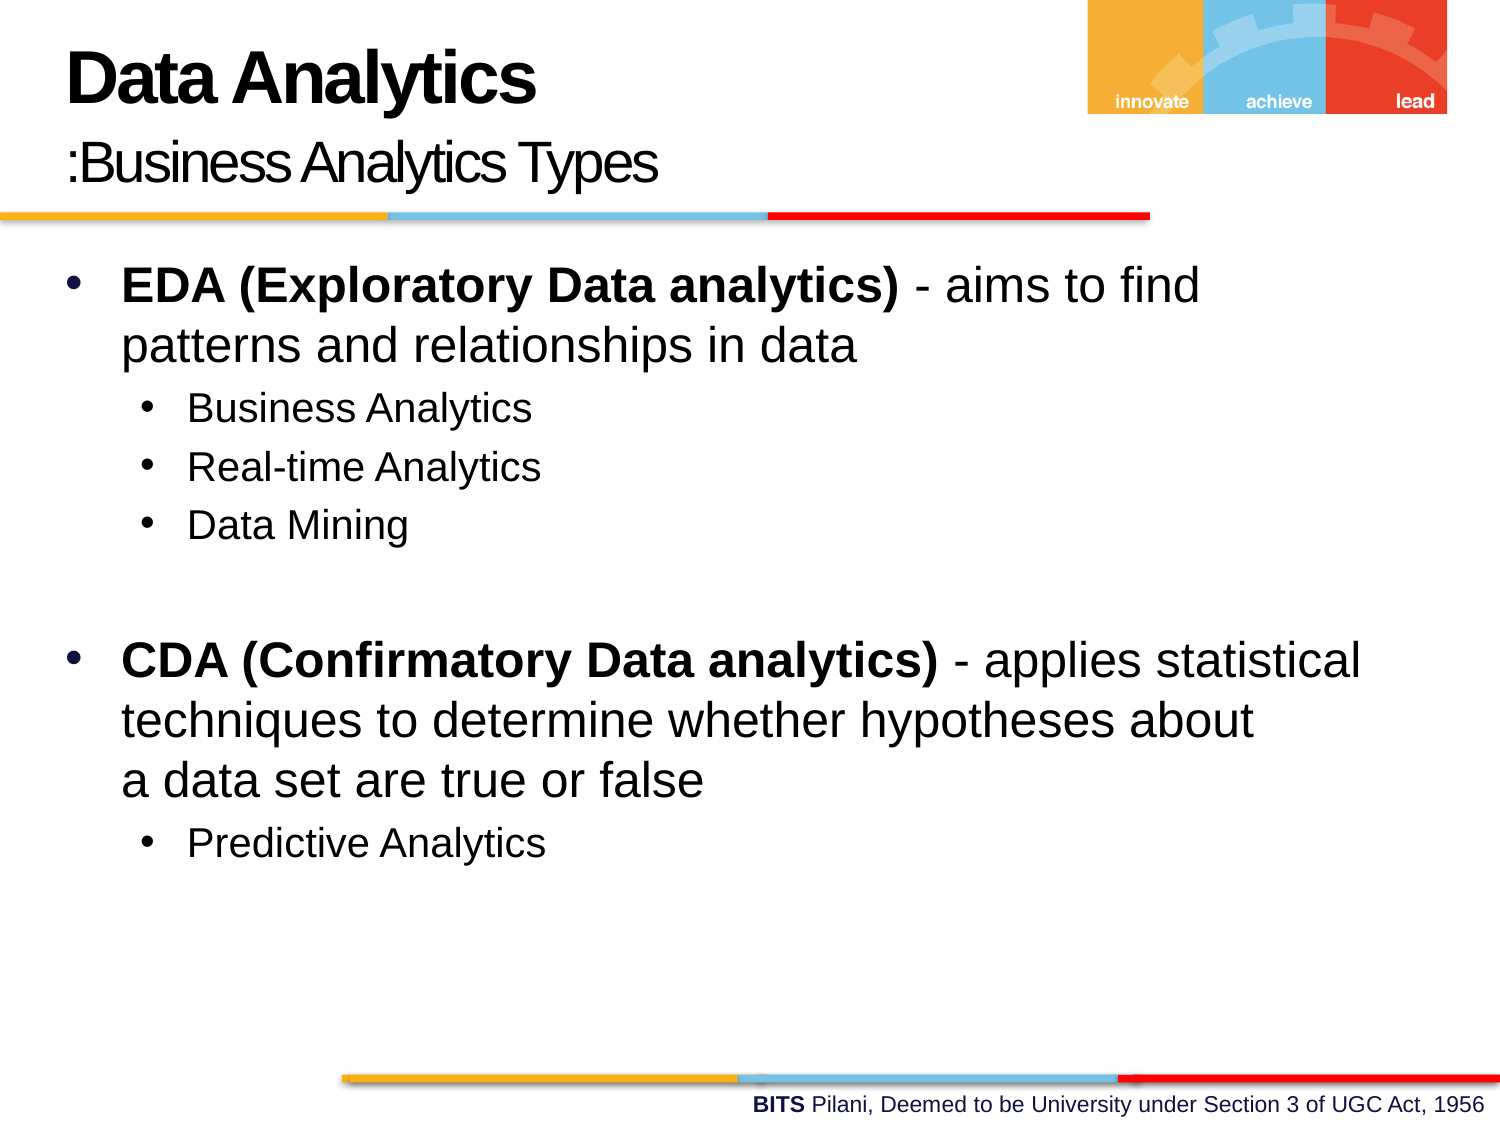

Data Analytics
:Business Analytics Types
EDA (Exploratory Data analytics) - aims to find patterns and relationships in data
Business Analytics
Real-time Analytics
Data Mining

CDA (Confirmatory Data analytics) - applies statistical techniques to determine whether hypotheses about a data set are true or false
Predictive Analytics